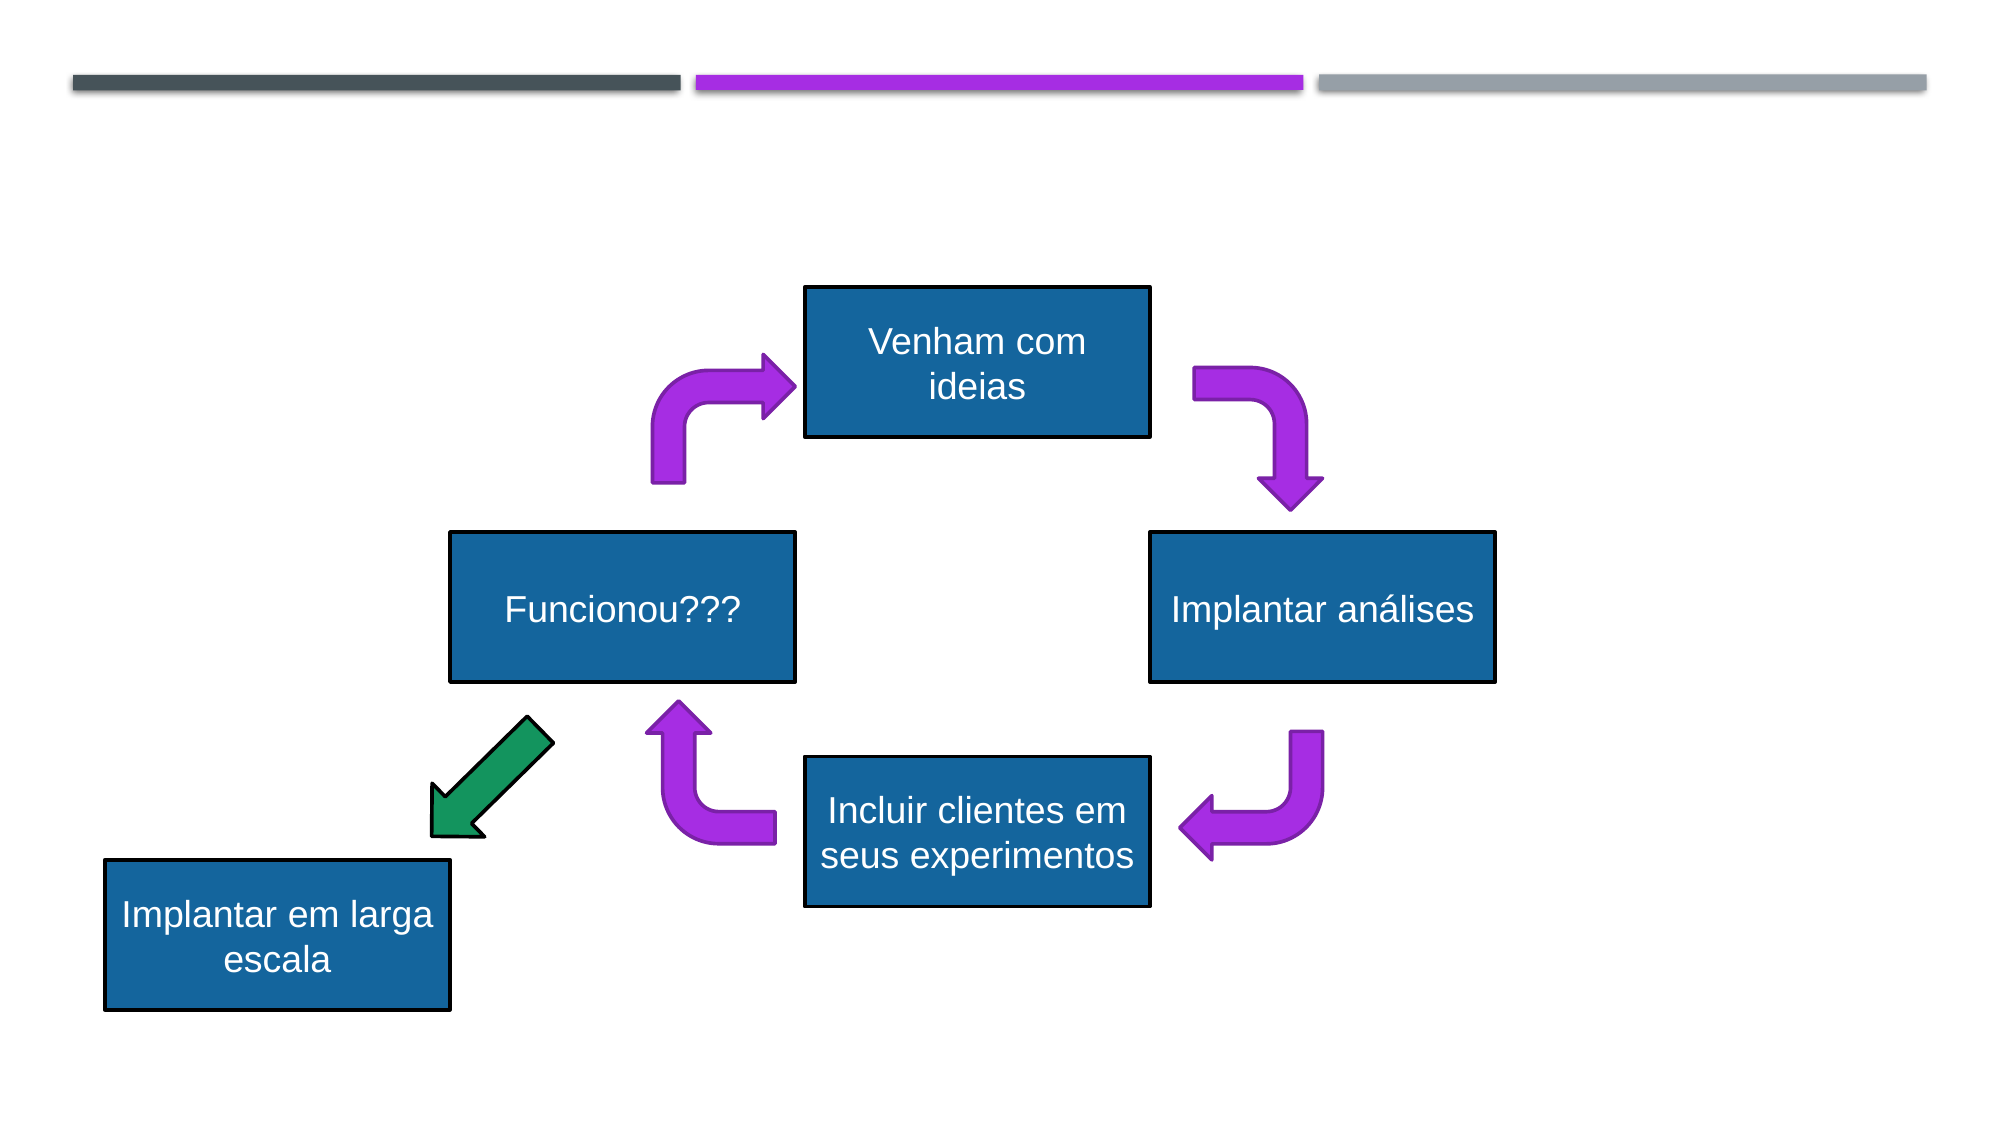

#
Venham com ideias

Funcionou???
Implantar análises

Incluir clientes em seus experimentos
Implantar em larga escala